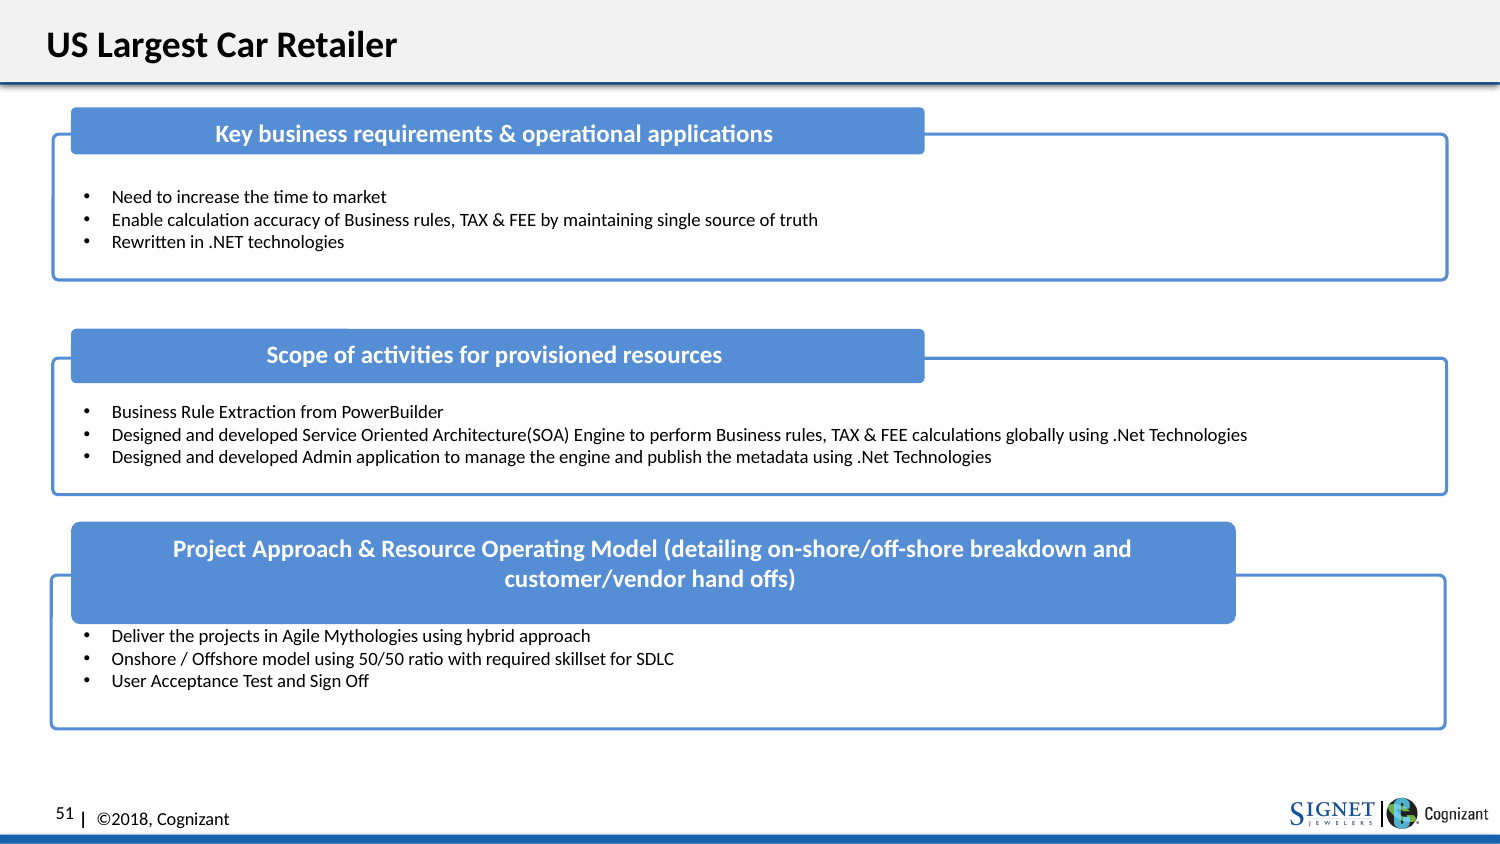

# US Largest Car Retailer
Key business requirements & operational applications

Need to increase the time to market
Enable calculation accuracy of Business rules, TAX & FEE by maintaining single source of truth
Rewritten in .NET technologies
Scope of activities for provisioned resources

Business Rule Extraction from PowerBuilder
Designed and developed Service Oriented Architecture(SOA) Engine to perform Business rules, TAX & FEE calculations globally using .Net Technologies
Designed and developed Admin application to manage the engine and publish the metadata using .Net Technologies
Project Approach & Resource Operating Model (detailing on-shore/off-shore breakdown and customer/vendor hand offs)

Deliver the projects in Agile Mythologies using hybrid approach
Onshore / Offshore model using 50/50 ratio with required skillset for SDLC
User Acceptance Test and Sign Off